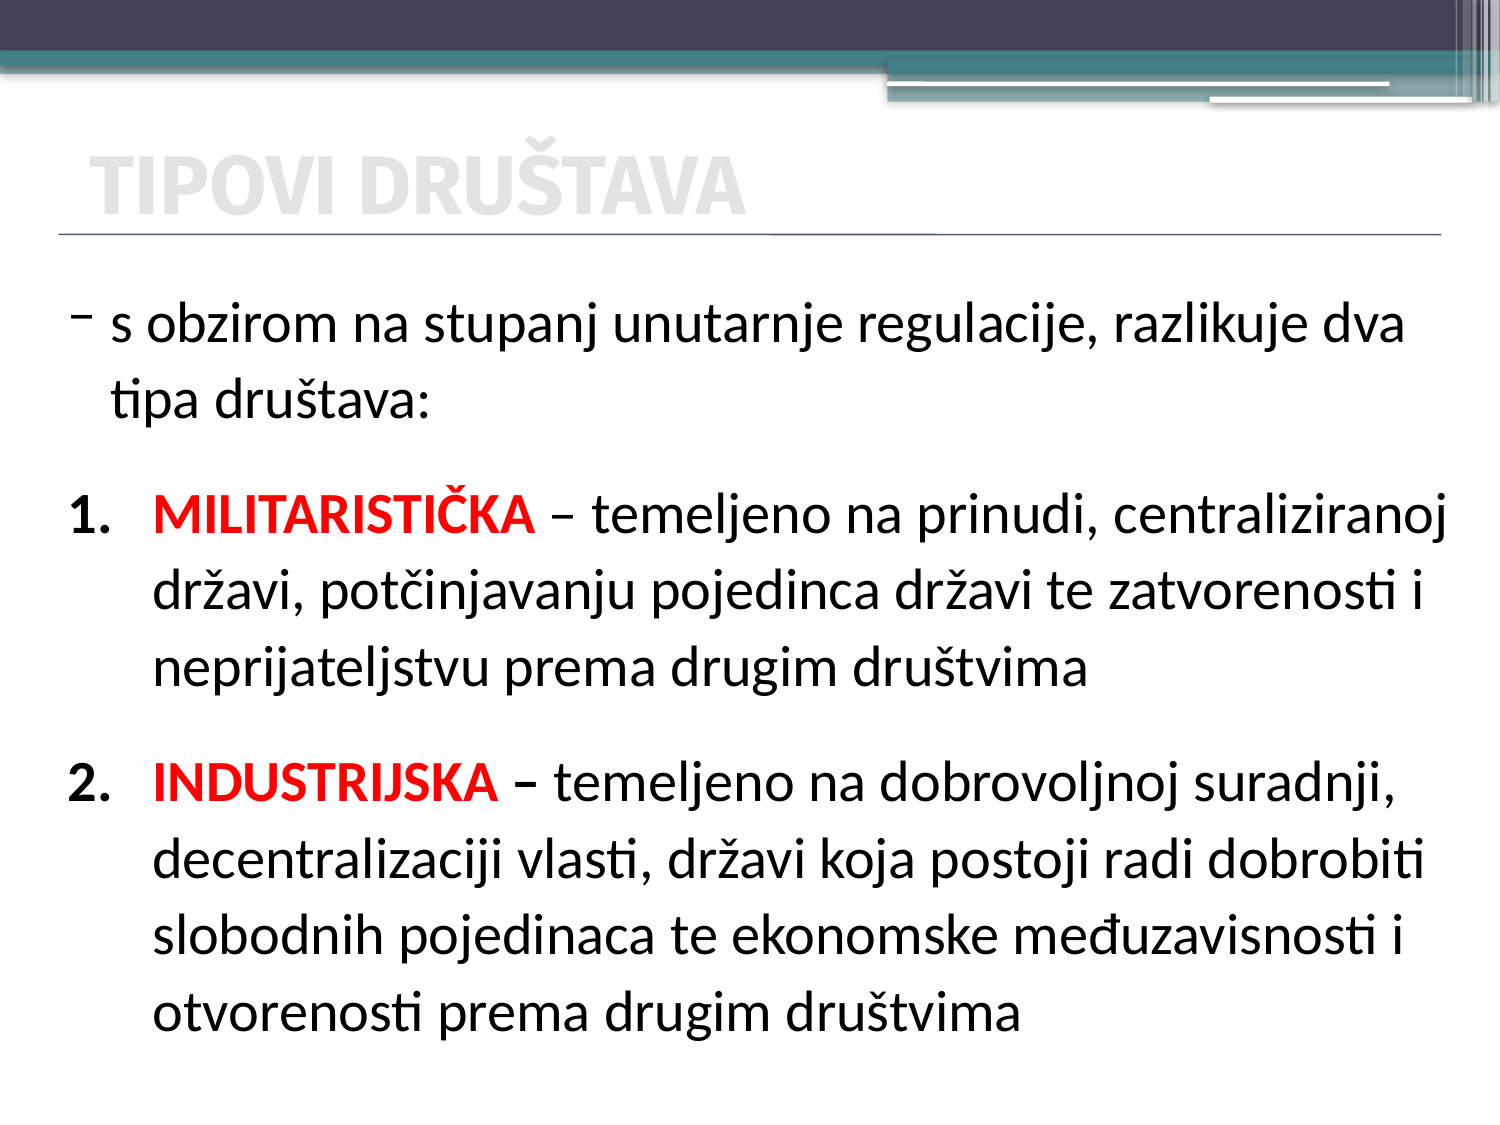

TIPOVI DRUŠTAVA
s obzirom na stupanj unutarnje regulacije, razlikuje dva tipa društava:
MILITARISTIČKA – temeljeno na prinudi, centraliziranoj državi, potčinjavanju pojedinca državi te zatvorenosti i neprijateljstvu prema drugim društvima
INDUSTRIJSKA – temeljeno na dobrovoljnoj suradnji, decentralizaciji vlasti, državi koja postoji radi dobrobiti slobodnih pojedinaca te ekonomske međuzavisnosti i otvorenosti prema drugim društvima